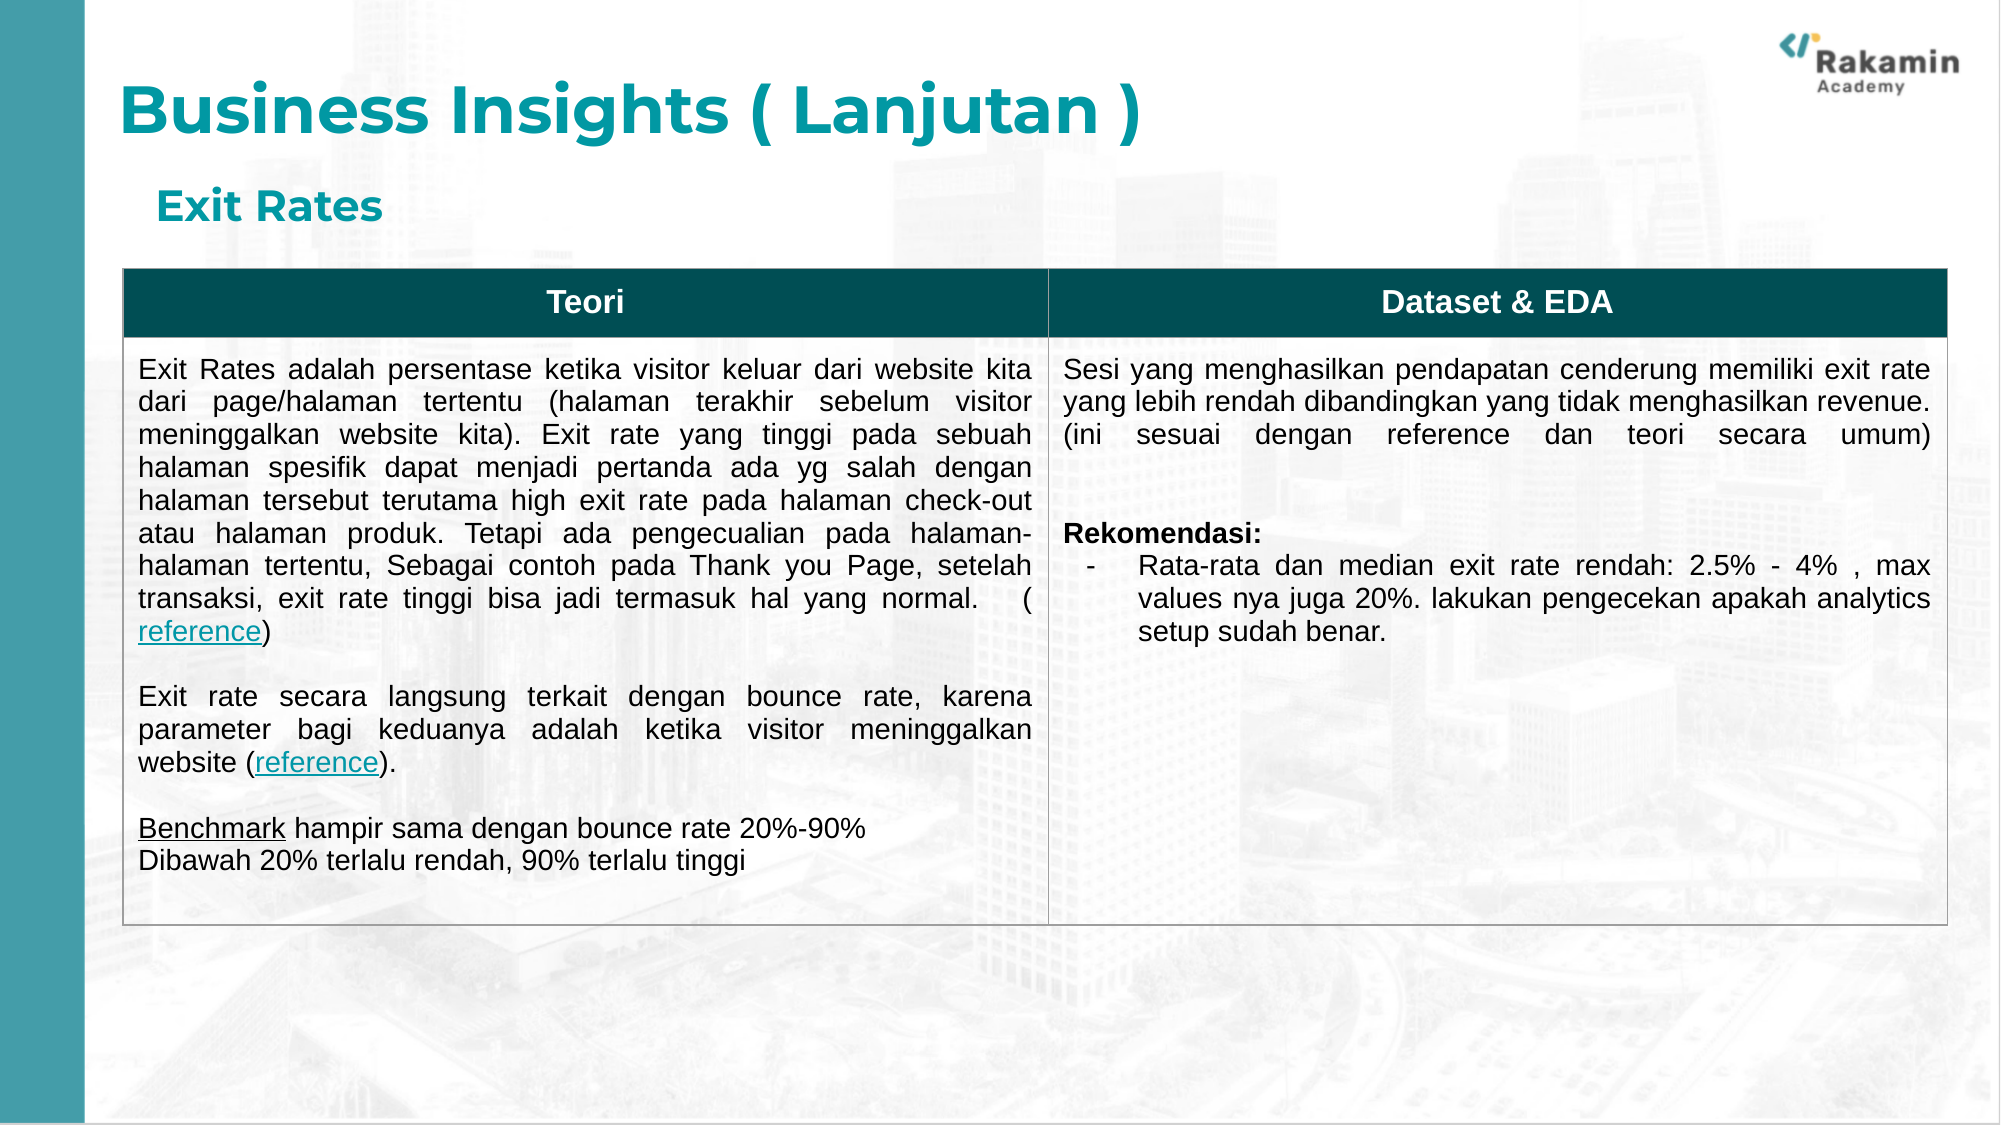

Business Insights ( Lanjutan )
Exit Rates
| Teori | Dataset & EDA |
| --- | --- |
| Exit Rates adalah persentase ketika visitor keluar dari website kita dari page/halaman tertentu (halaman terakhir sebelum visitor meninggalkan website kita). Exit rate yang tinggi pada sebuah halaman spesifik dapat menjadi pertanda ada yg salah dengan halaman tersebut terutama high exit rate pada halaman check-out atau halaman produk. Tetapi ada pengecualian pada halaman-halaman tertentu, Sebagai contoh pada Thank you Page, setelah transaksi, exit rate tinggi bisa jadi termasuk hal yang normal. (reference) Exit rate secara langsung terkait dengan bounce rate, karena parameter bagi keduanya adalah ketika visitor meninggalkan website (reference). Benchmark hampir sama dengan bounce rate 20%-90% Dibawah 20% terlalu rendah, 90% terlalu tinggi | Sesi yang menghasilkan pendapatan cenderung memiliki exit rate yang lebih rendah dibandingkan yang tidak menghasilkan revenue. (ini sesuai dengan reference dan teori secara umum) Rekomendasi: Rata-rata dan median exit rate rendah: 2.5% - 4% , max values nya juga 20%. lakukan pengecekan apakah analytics setup sudah benar. |